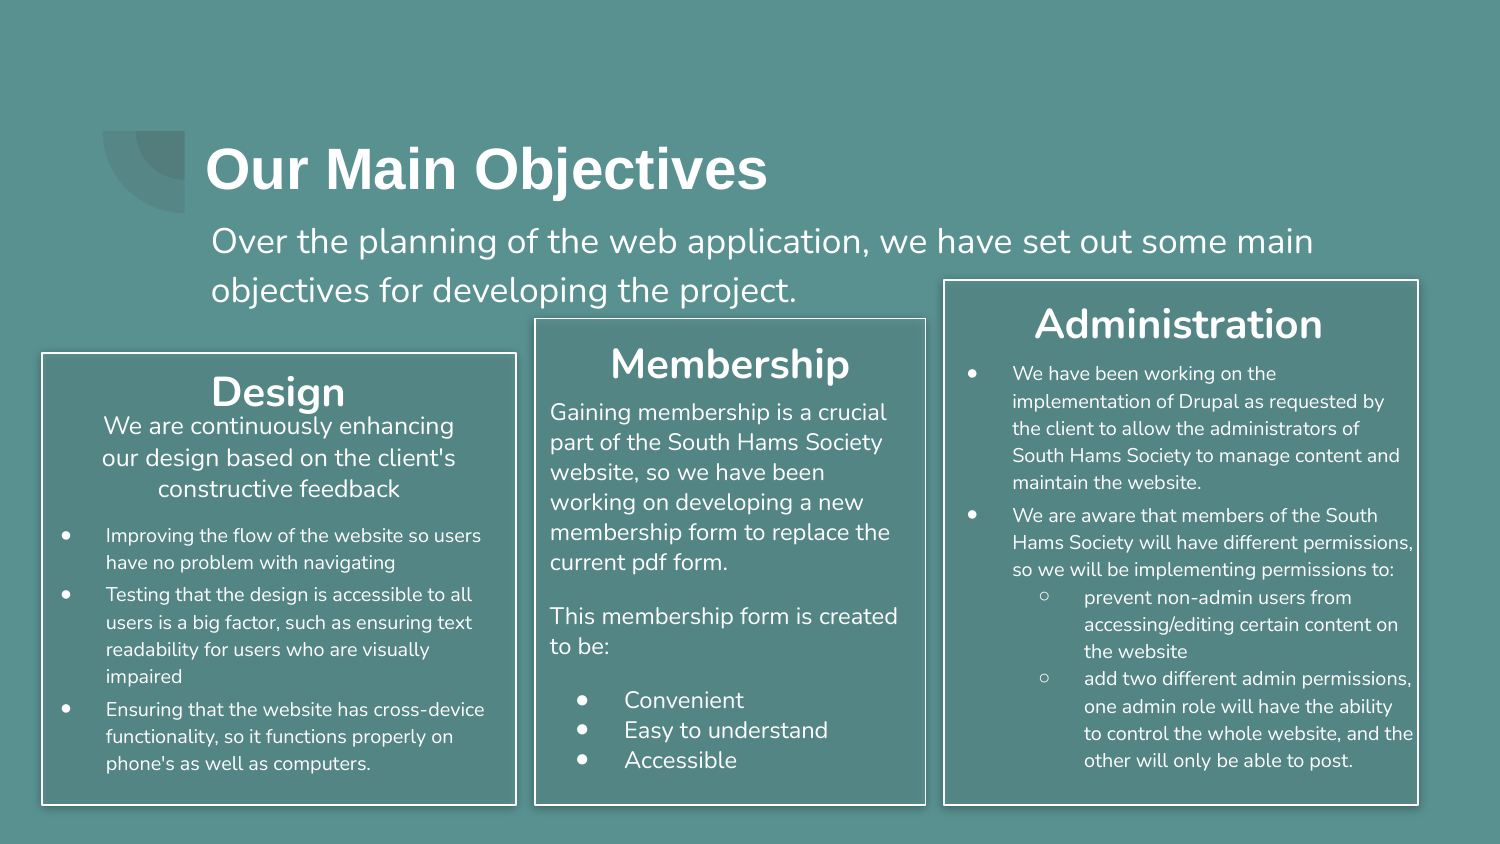

# Our Main Objectives
Over the planning of the web application, we have set out some main objectives for developing the project.
Administration

Membership

Design
We have been working on the implementation of Drupal as requested by the client to allow the administrators of South Hams Society to manage content and maintain the website.
We are aware that members of the South Hams Society will have different permissions, so we will be implementing permissions to:
prevent non-admin users from accessing/editing certain content on the website
add two different admin permissions, one admin role will have the ability to control the whole website, and the other will only be able to post.

Gaining membership is a crucial part of the South Hams Society website, so we have been working on developing a new membership form to replace the current pdf form.
This membership form is created to be:
Convenient
Easy to understand
Accessible
We are continuously enhancing our design based on the client's constructive feedback
Improving the flow of the website so users have no problem with navigating
Testing that the design is accessible to all users is a big factor, such as ensuring text readability for users who are visually impaired
Ensuring that the website has cross-device functionality, so it functions properly on phone's as well as computers.